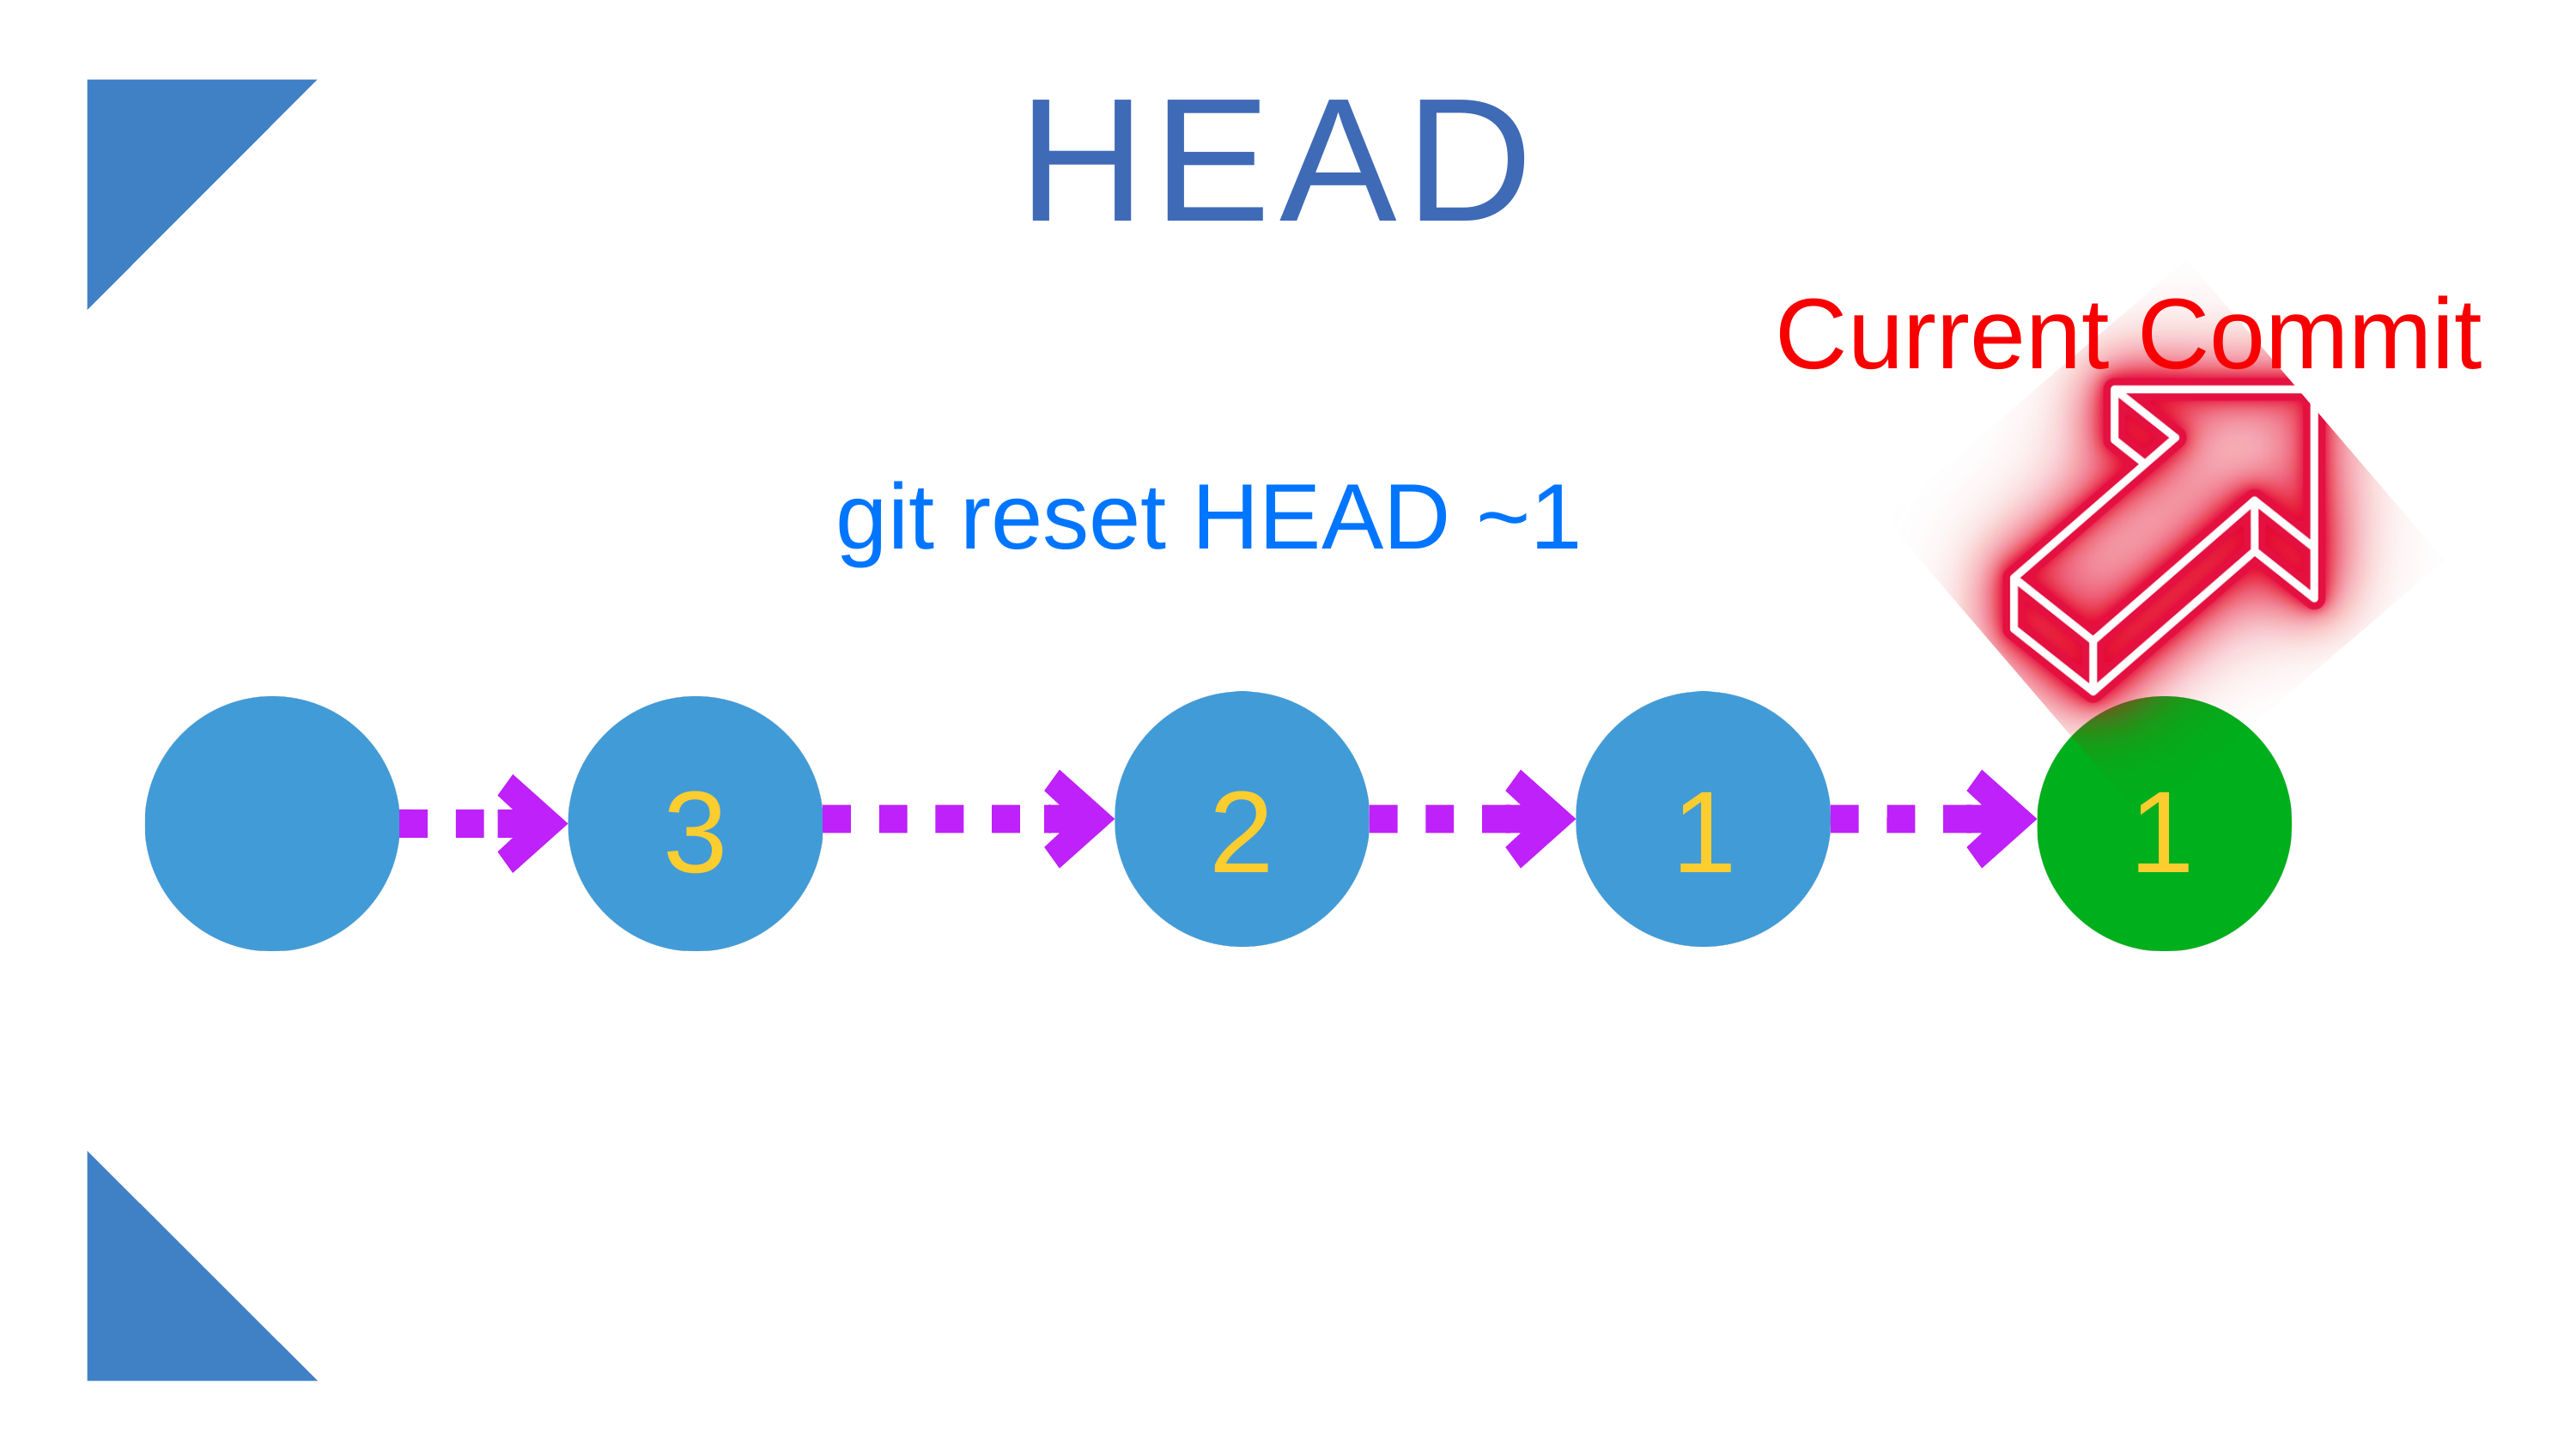

HEAD

Current Commit

git reset HEAD ~1

3
2
1
1